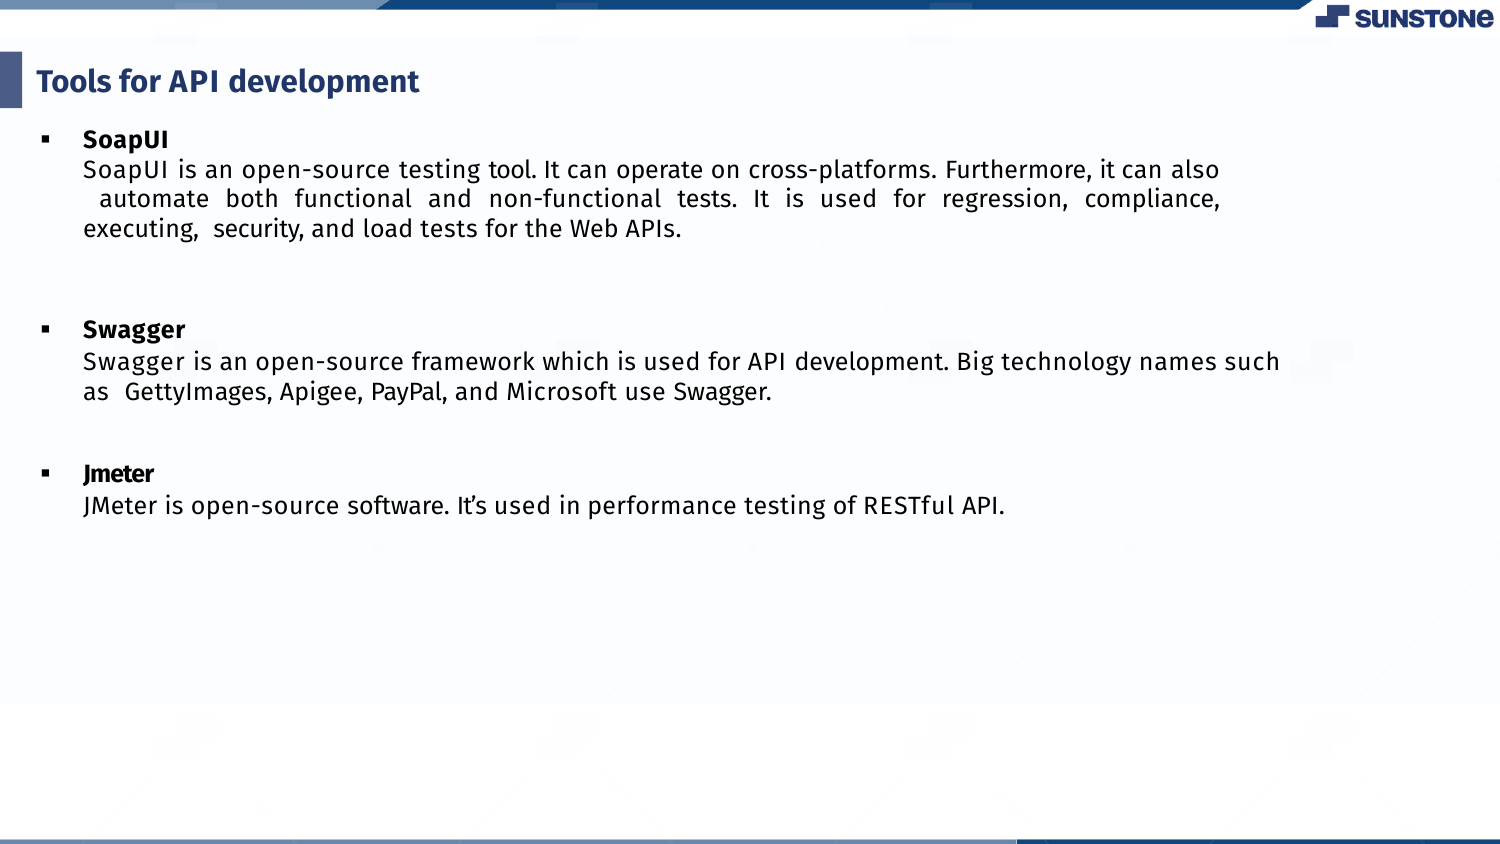

# Tools for API development
SoapUI
SoapUI is an open-source testing tool. It can operate on cross-platforms. Furthermore, it can also  automate both functional and non-functional tests. It is used for regression, compliance, executing,  security, and load tests for the Web APIs.

Swagger
Swagger is an open-source framework which is used for API development. Big technology names such as  GettyImages, Apigee, PayPal, and Microsoft use Swagger.

Jmeter
JMeter is open-source software. It’s used in performance testing of RESTful API.